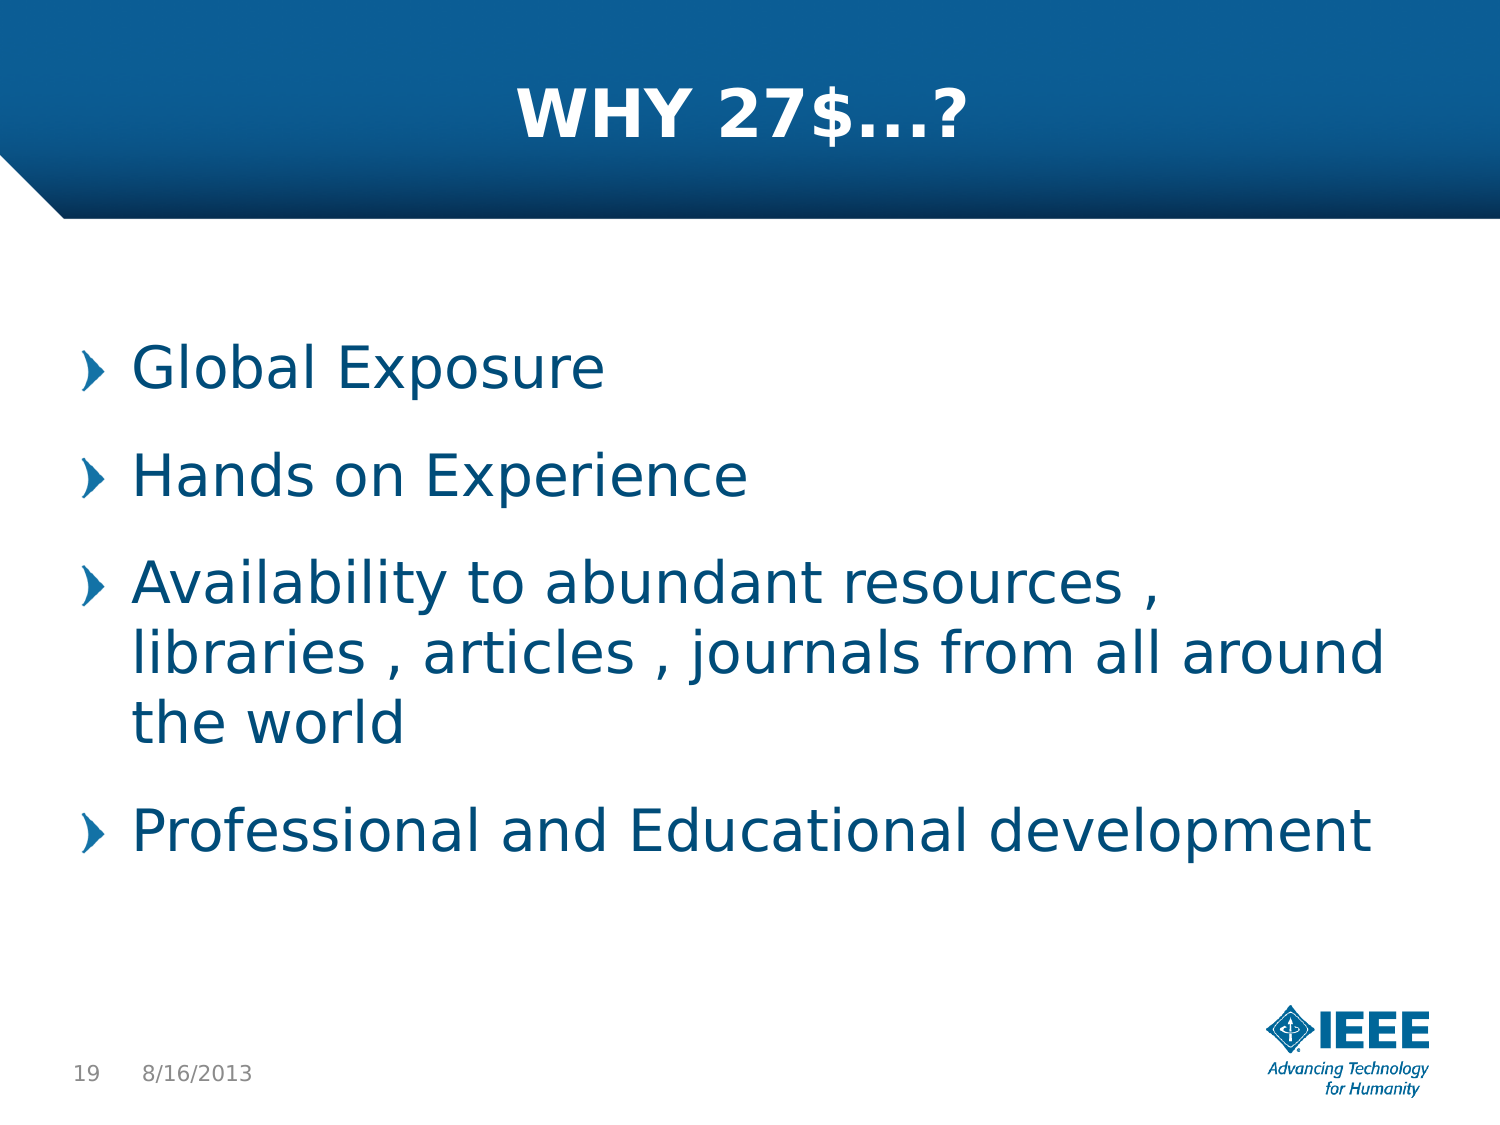

# WHY 27$...?
Global Exposure
Hands on Experience
Availability to abundant resources , libraries , articles , journals from all around the world
Professional and Educational development

19
8/16/2013